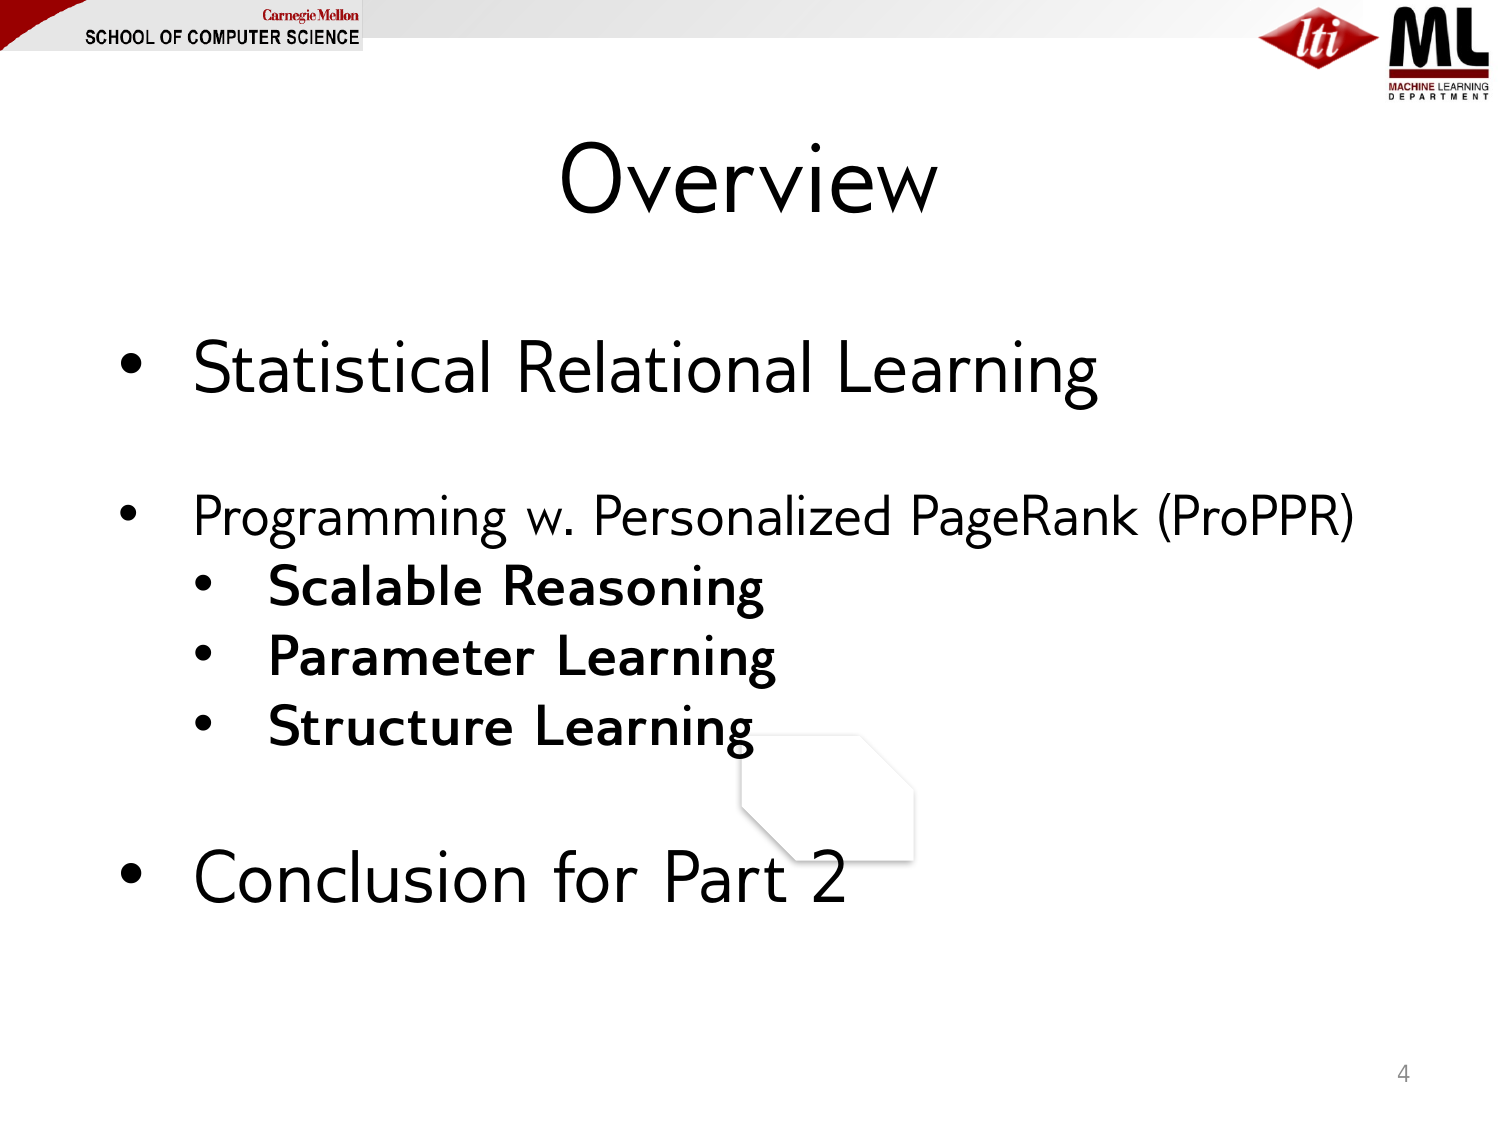

# Overview
Statistical Relational Learning

Programming w. Personalized PageRank (ProPPR)
Scalable Reasoning
Parameter Learning
Structure Learning

Conclusion for Part 2

4